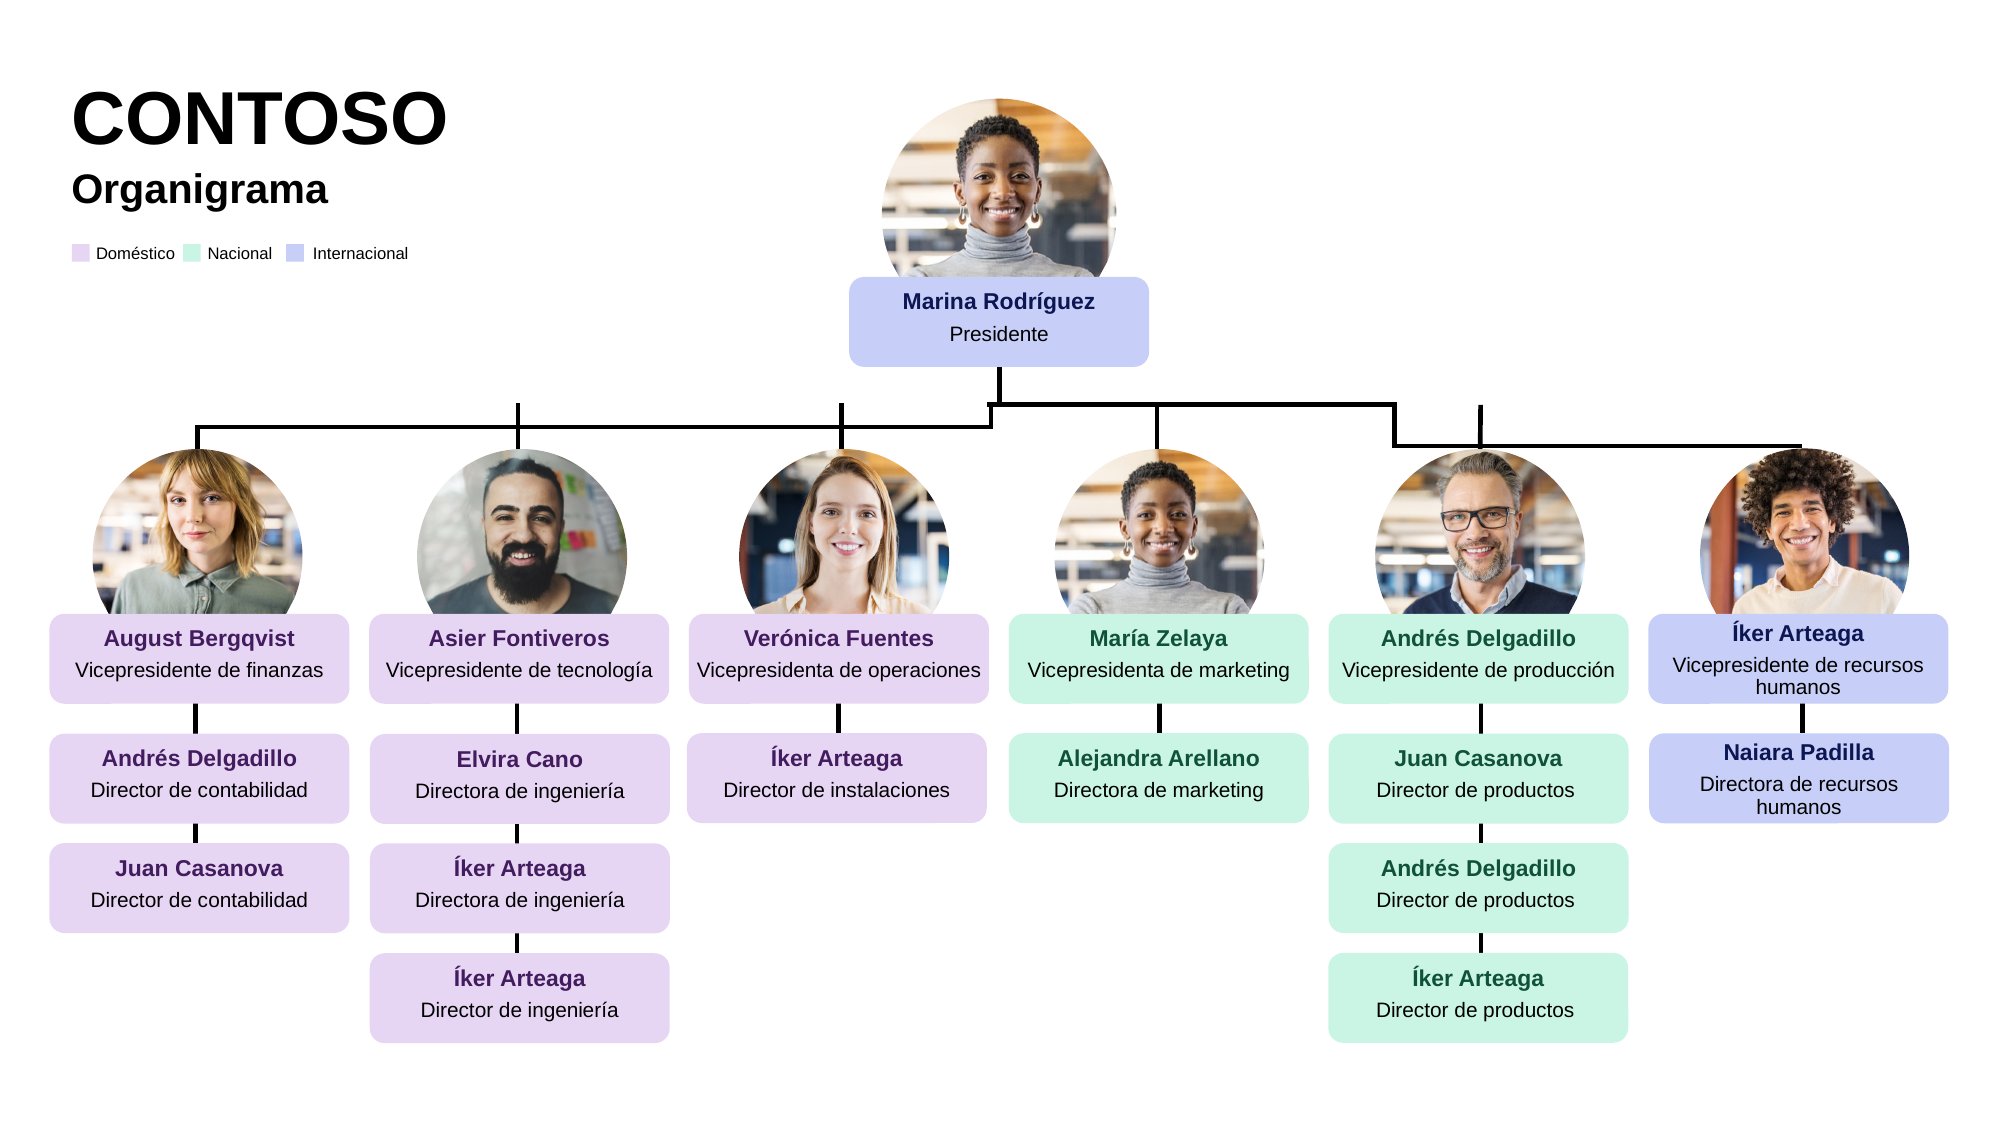

# CONTOSO

Organigrama

Doméstico

Nacional

Internacional
Marina Rodríguez
Presidente

August Bergqvist
Vicepresidente de finanzas
Asier Fontiveros
Vicepresidente de tecnología
Verónica Fuentes
Vicepresidenta de operaciones
María Zelaya
Vicepresidenta de marketing
Andrés Delgadillo
Vicepresidente de producción
Íker Arteaga
Vicepresidente de recursos humanos
Íker Arteaga
Director de instalaciones
Alejandra Arellano
Directora de marketing
Naiara Padilla
Directora de recursos humanos
Andrés Delgadillo
Director de contabilidad
Juan Casanova
Director de productos
Elvira Cano
Directora de ingeniería
Juan Casanova
Director de contabilidad
Andrés Delgadillo
Director de productos
Íker Arteaga
Directora de ingeniería
Íker Arteaga
Director de productos
Íker Arteaga
Director de ingeniería